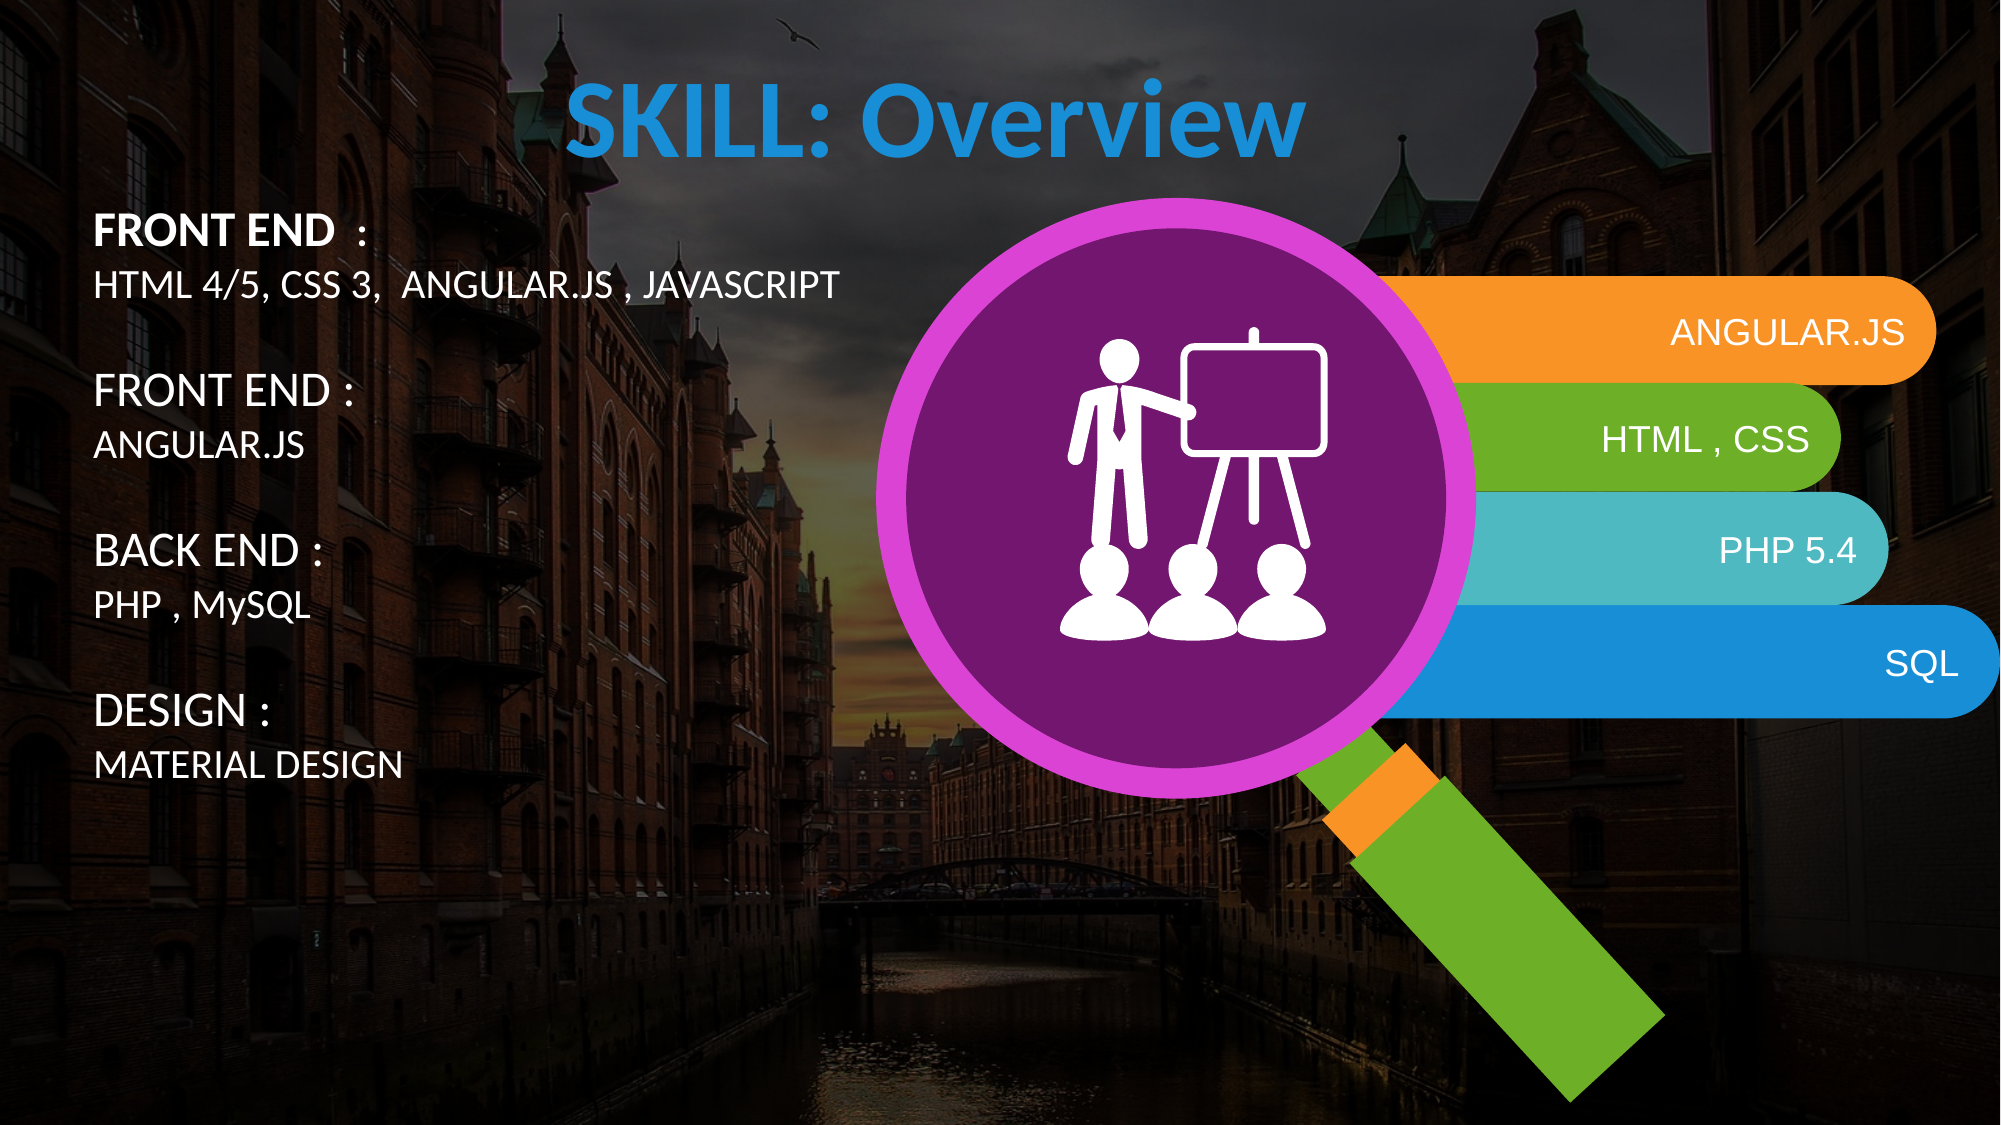

SKILL: Overview
FRONT END  :
HTML 4/5, CSS 3,  ANGULAR.JS , JAVASCRIPT

FRONT END :
ANGULAR.JS

BACK END :
PHP , MySQL

DESIGN :
MATERIAL DESIGN

ANGULAR.JS
HTML , CSS
PHP 5.4
SQL